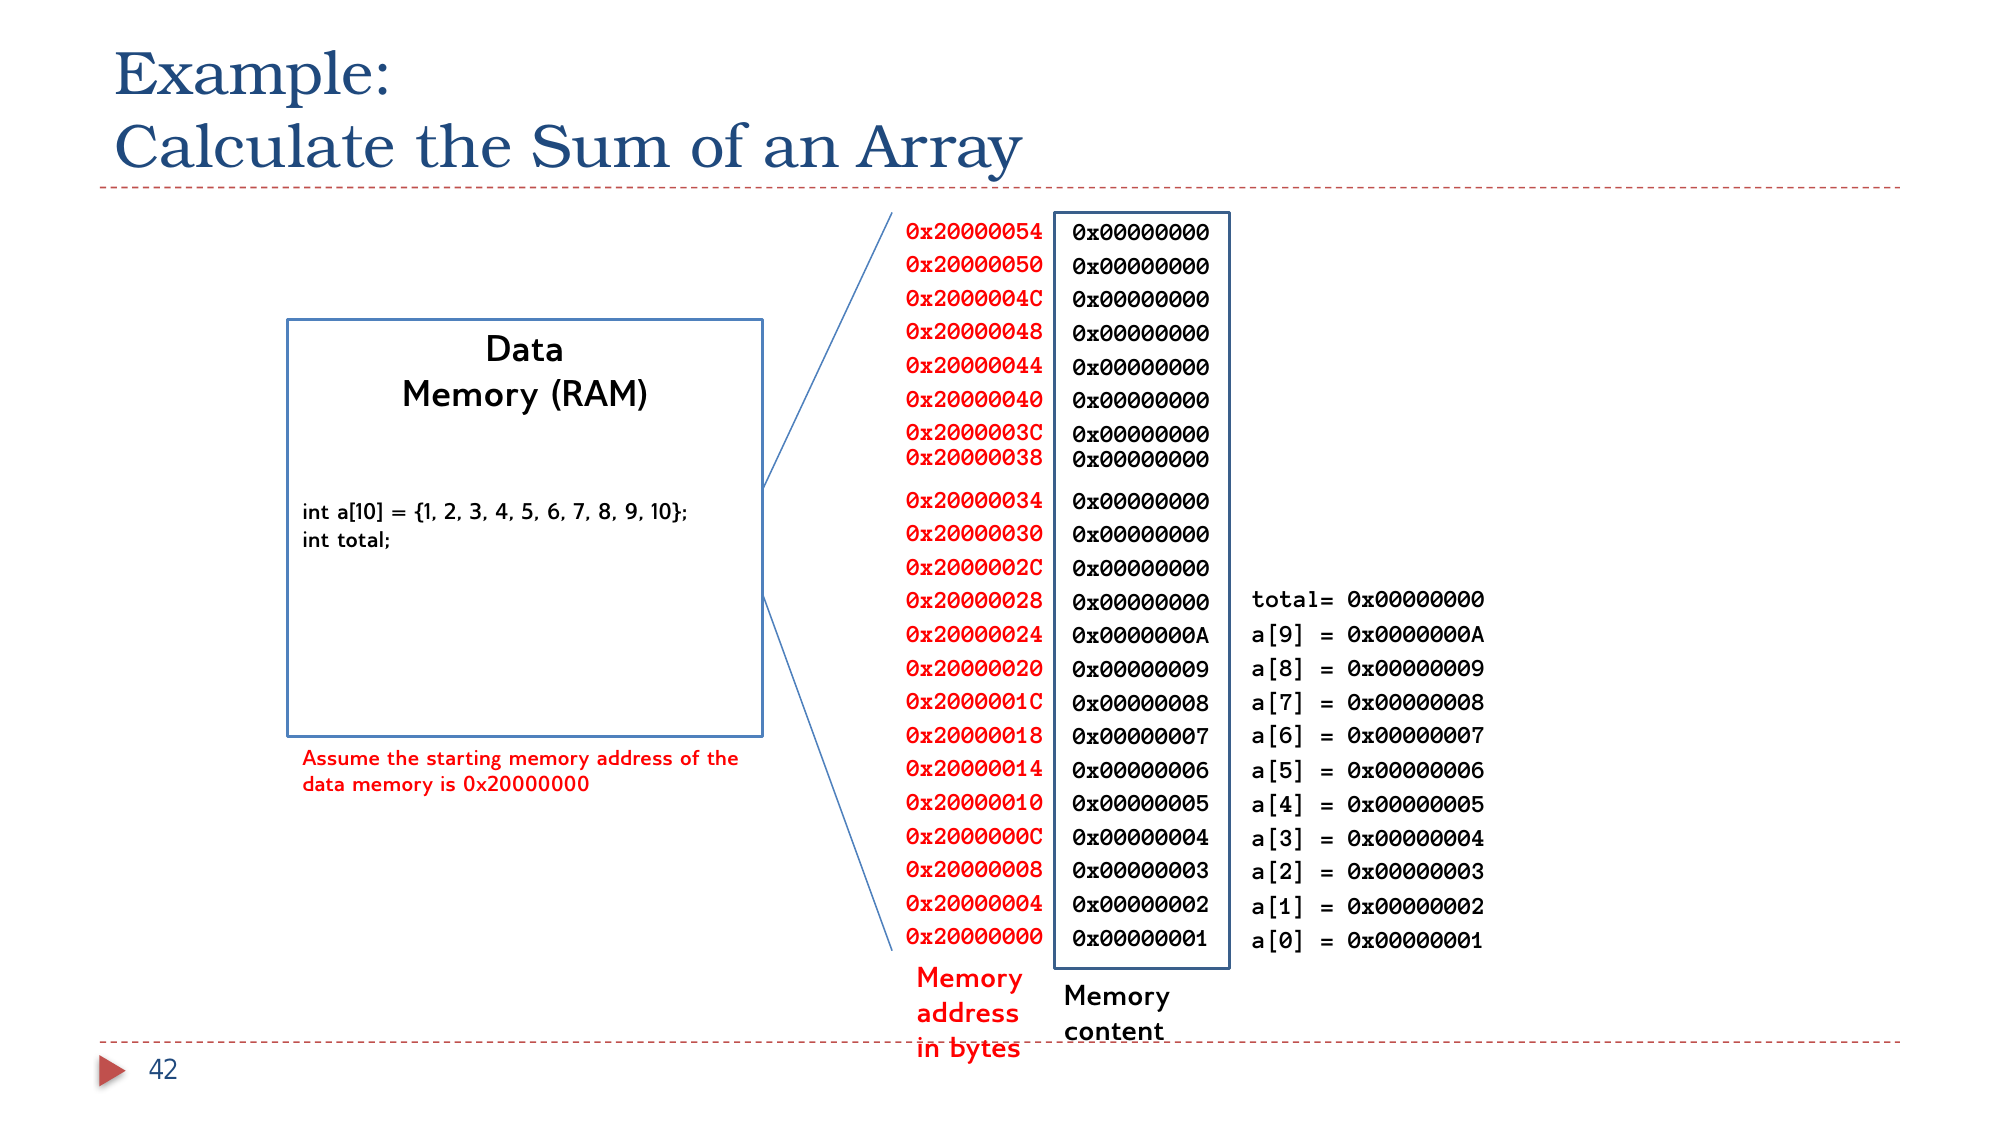

# Example: Calculate the Sum of an Array

| 0x20000054 |
| --- |
| 0x20000050 |
| 0x2000004C |
| 0x20000048 |
| 0x20000044 |
| 0x20000040 |
| 0x2000003C 0x20000038 |
| 0x20000034 |
| 0x20000030 |
| 0x2000002C |
| 0x20000028 |
| 0x20000024 |
| 0x20000020 |
| 0x2000001C |
| 0x20000018 |
| 0x20000014 |
| 0x20000010 |
| 0x2000000C |
| 0x20000008 |
| 0x20000004 |
| 0x20000000 |
| 0x00000000 |
| --- |
| 0x00000000 |
| 0x00000000 |
| 0x00000000 |
| 0x00000000 |
| 0x00000000 |
| 0x00000000 0x00000000 |
| 0x00000000 |
| 0x00000000 |
| 0x00000000 |
| 0x00000000 |
| 0x0000000A |
| 0x00000009 |
| 0x00000008 |
| 0x00000007 |
| 0x00000006 |
| 0x00000005 |
| 0x00000004 |
| 0x00000003 |
| 0x00000002 |
| 0x00000001 |
Data
Memory (RAM)

int a[10] = {1, 2, 3, 4, 5, 6, 7, 8, 9, 10};
int total;
| total= 0x00000000 |
| --- |
| a[9] = 0x0000000A |
| a[8] = 0x00000009 |
| a[7] = 0x00000008 |
| a[6] = 0x00000007 |
| a[5] = 0x00000006 |
| a[4] = 0x00000005 |
| a[3] = 0x00000004 |
| a[2] = 0x00000003 |
| a[1] = 0x00000002 |
| a[0] = 0x00000001 |
|  |
Assume the starting memory address of the data memory is 0x20000000
Memory
address
in bytes
Memory
content
42